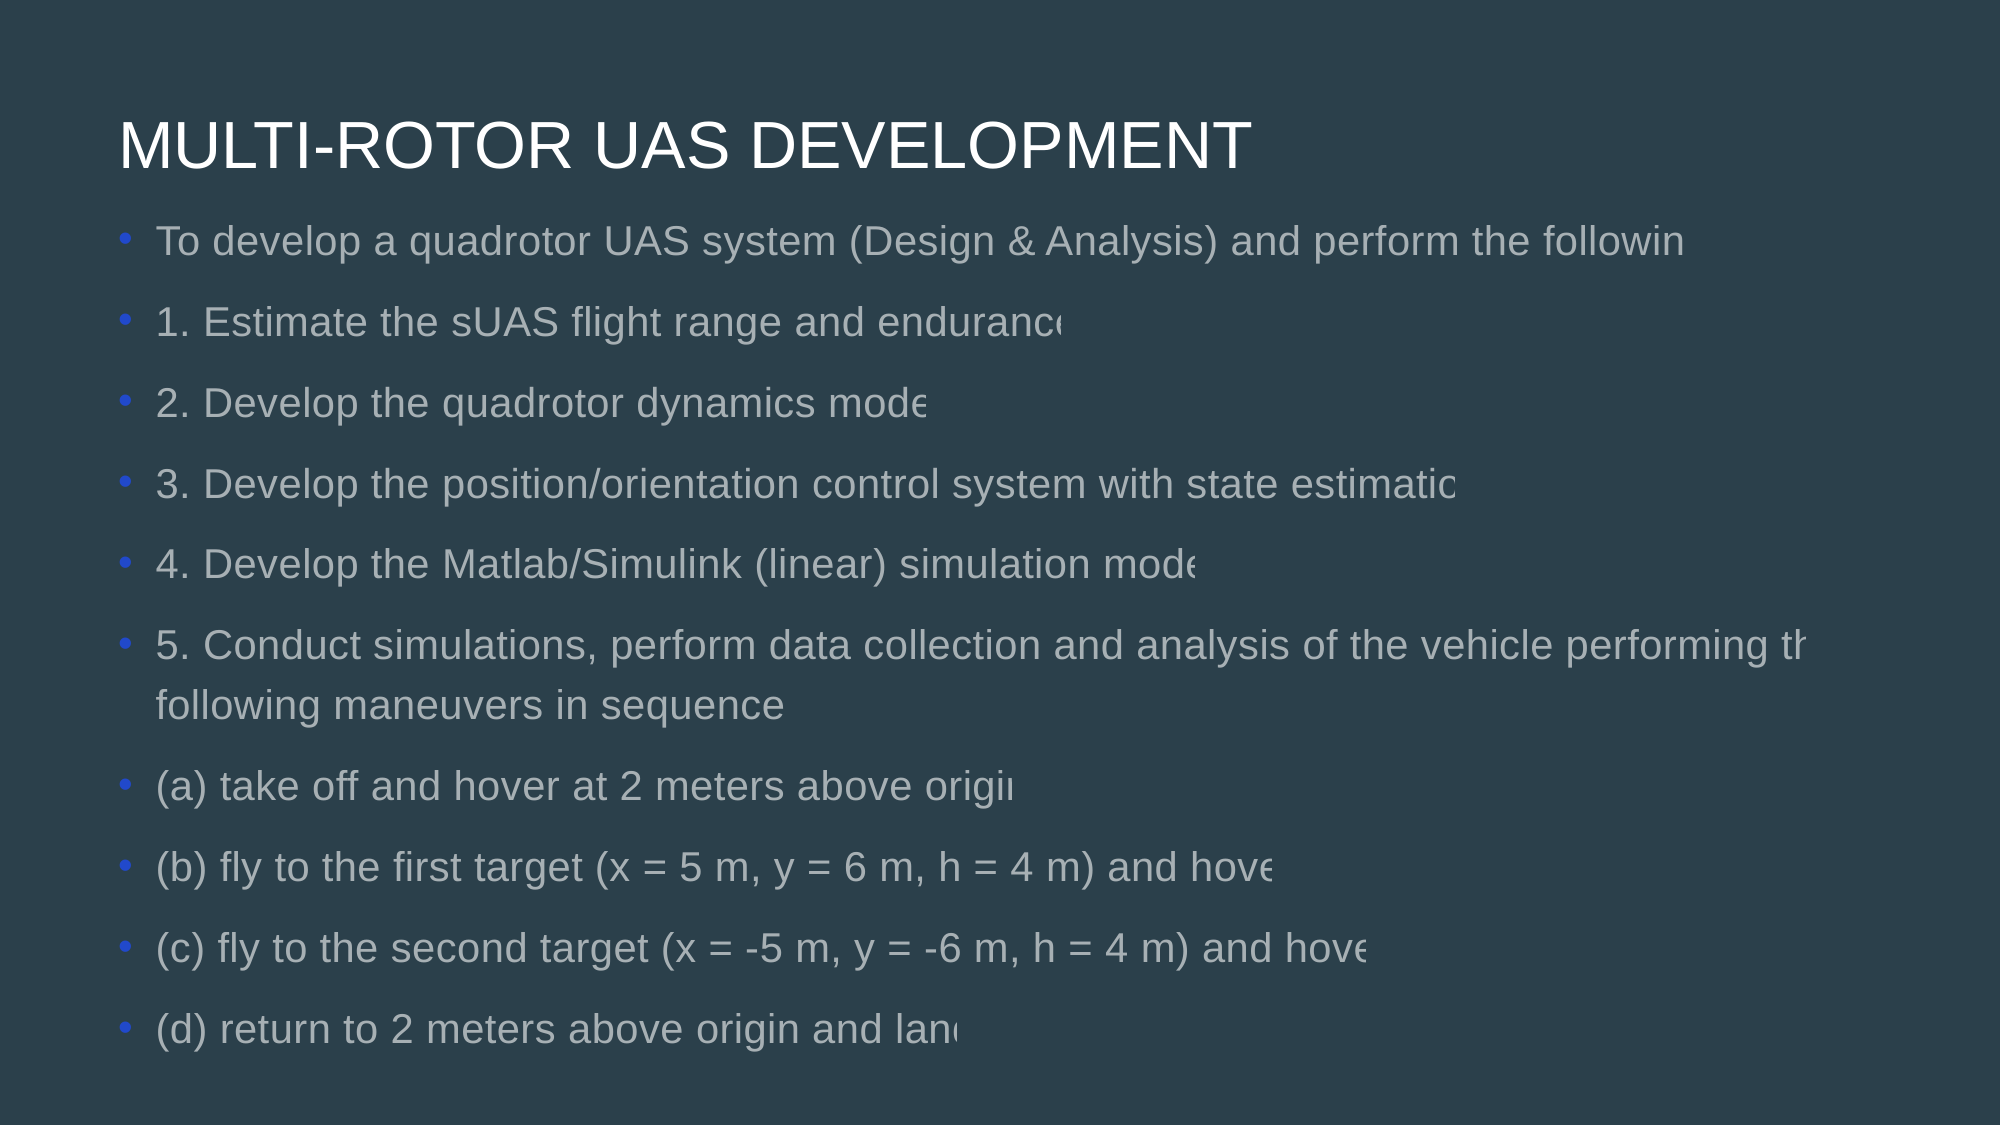

# MULTI-ROTOR UAS DEVELOPMENT
To develop a quadrotor UAS system (Design & Analysis) and perform the following:
1. Estimate the sUAS flight range and endurance
2. Develop the quadrotor dynamics model
3. Develop the position/orientation control system with state estimation
4. Develop the Matlab/Simulink (linear) simulation model
5. Conduct simulations, perform data collection and analysis of the vehicle performing the following maneuvers in sequence:
(a) take off and hover at 2 meters above origin
(b) fly to the first target (x = 5 m, y = 6 m, h = 4 m) and hover
(c) fly to the second target (x = -5 m, y = -6 m, h = 4 m) and hover
(d) return to 2 meters above origin and land